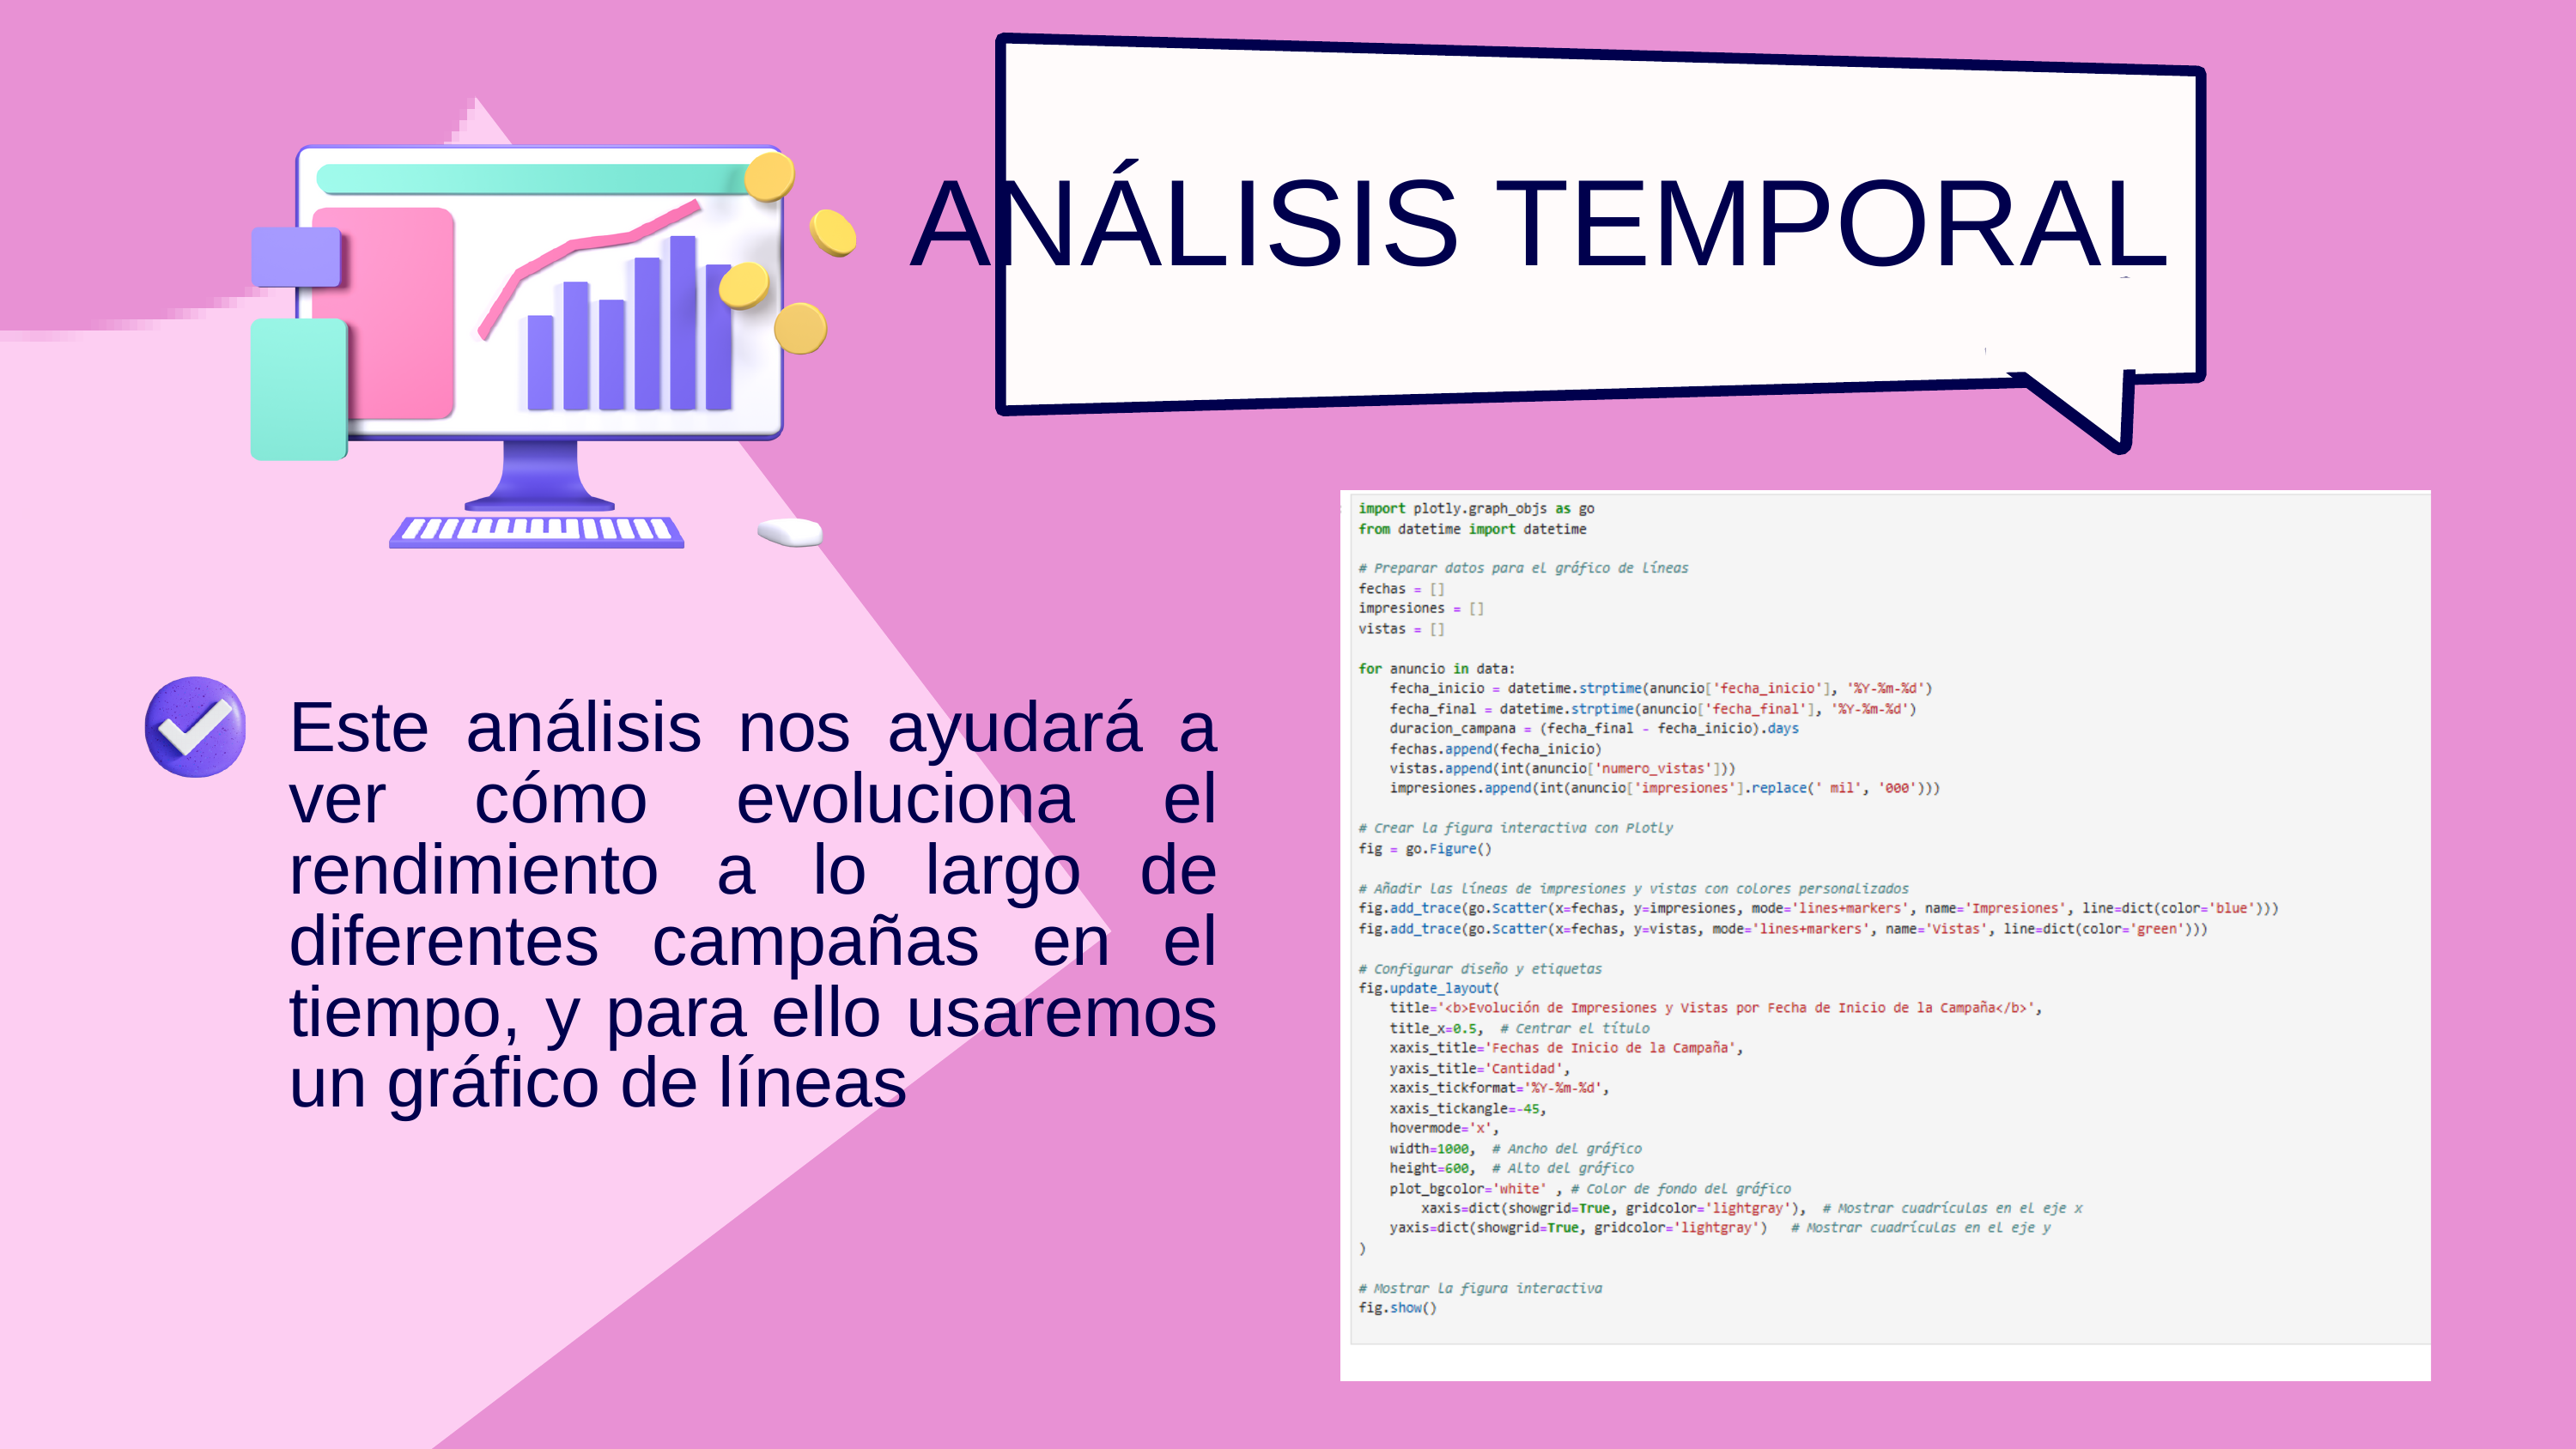

ANÁLISIS TEMPORAL

Este análisis nos ayudará a ver cómo evoluciona el rendimiento a lo largo de diferentes campañas en el tiempo, y para ello usaremos un gráfico de líneas